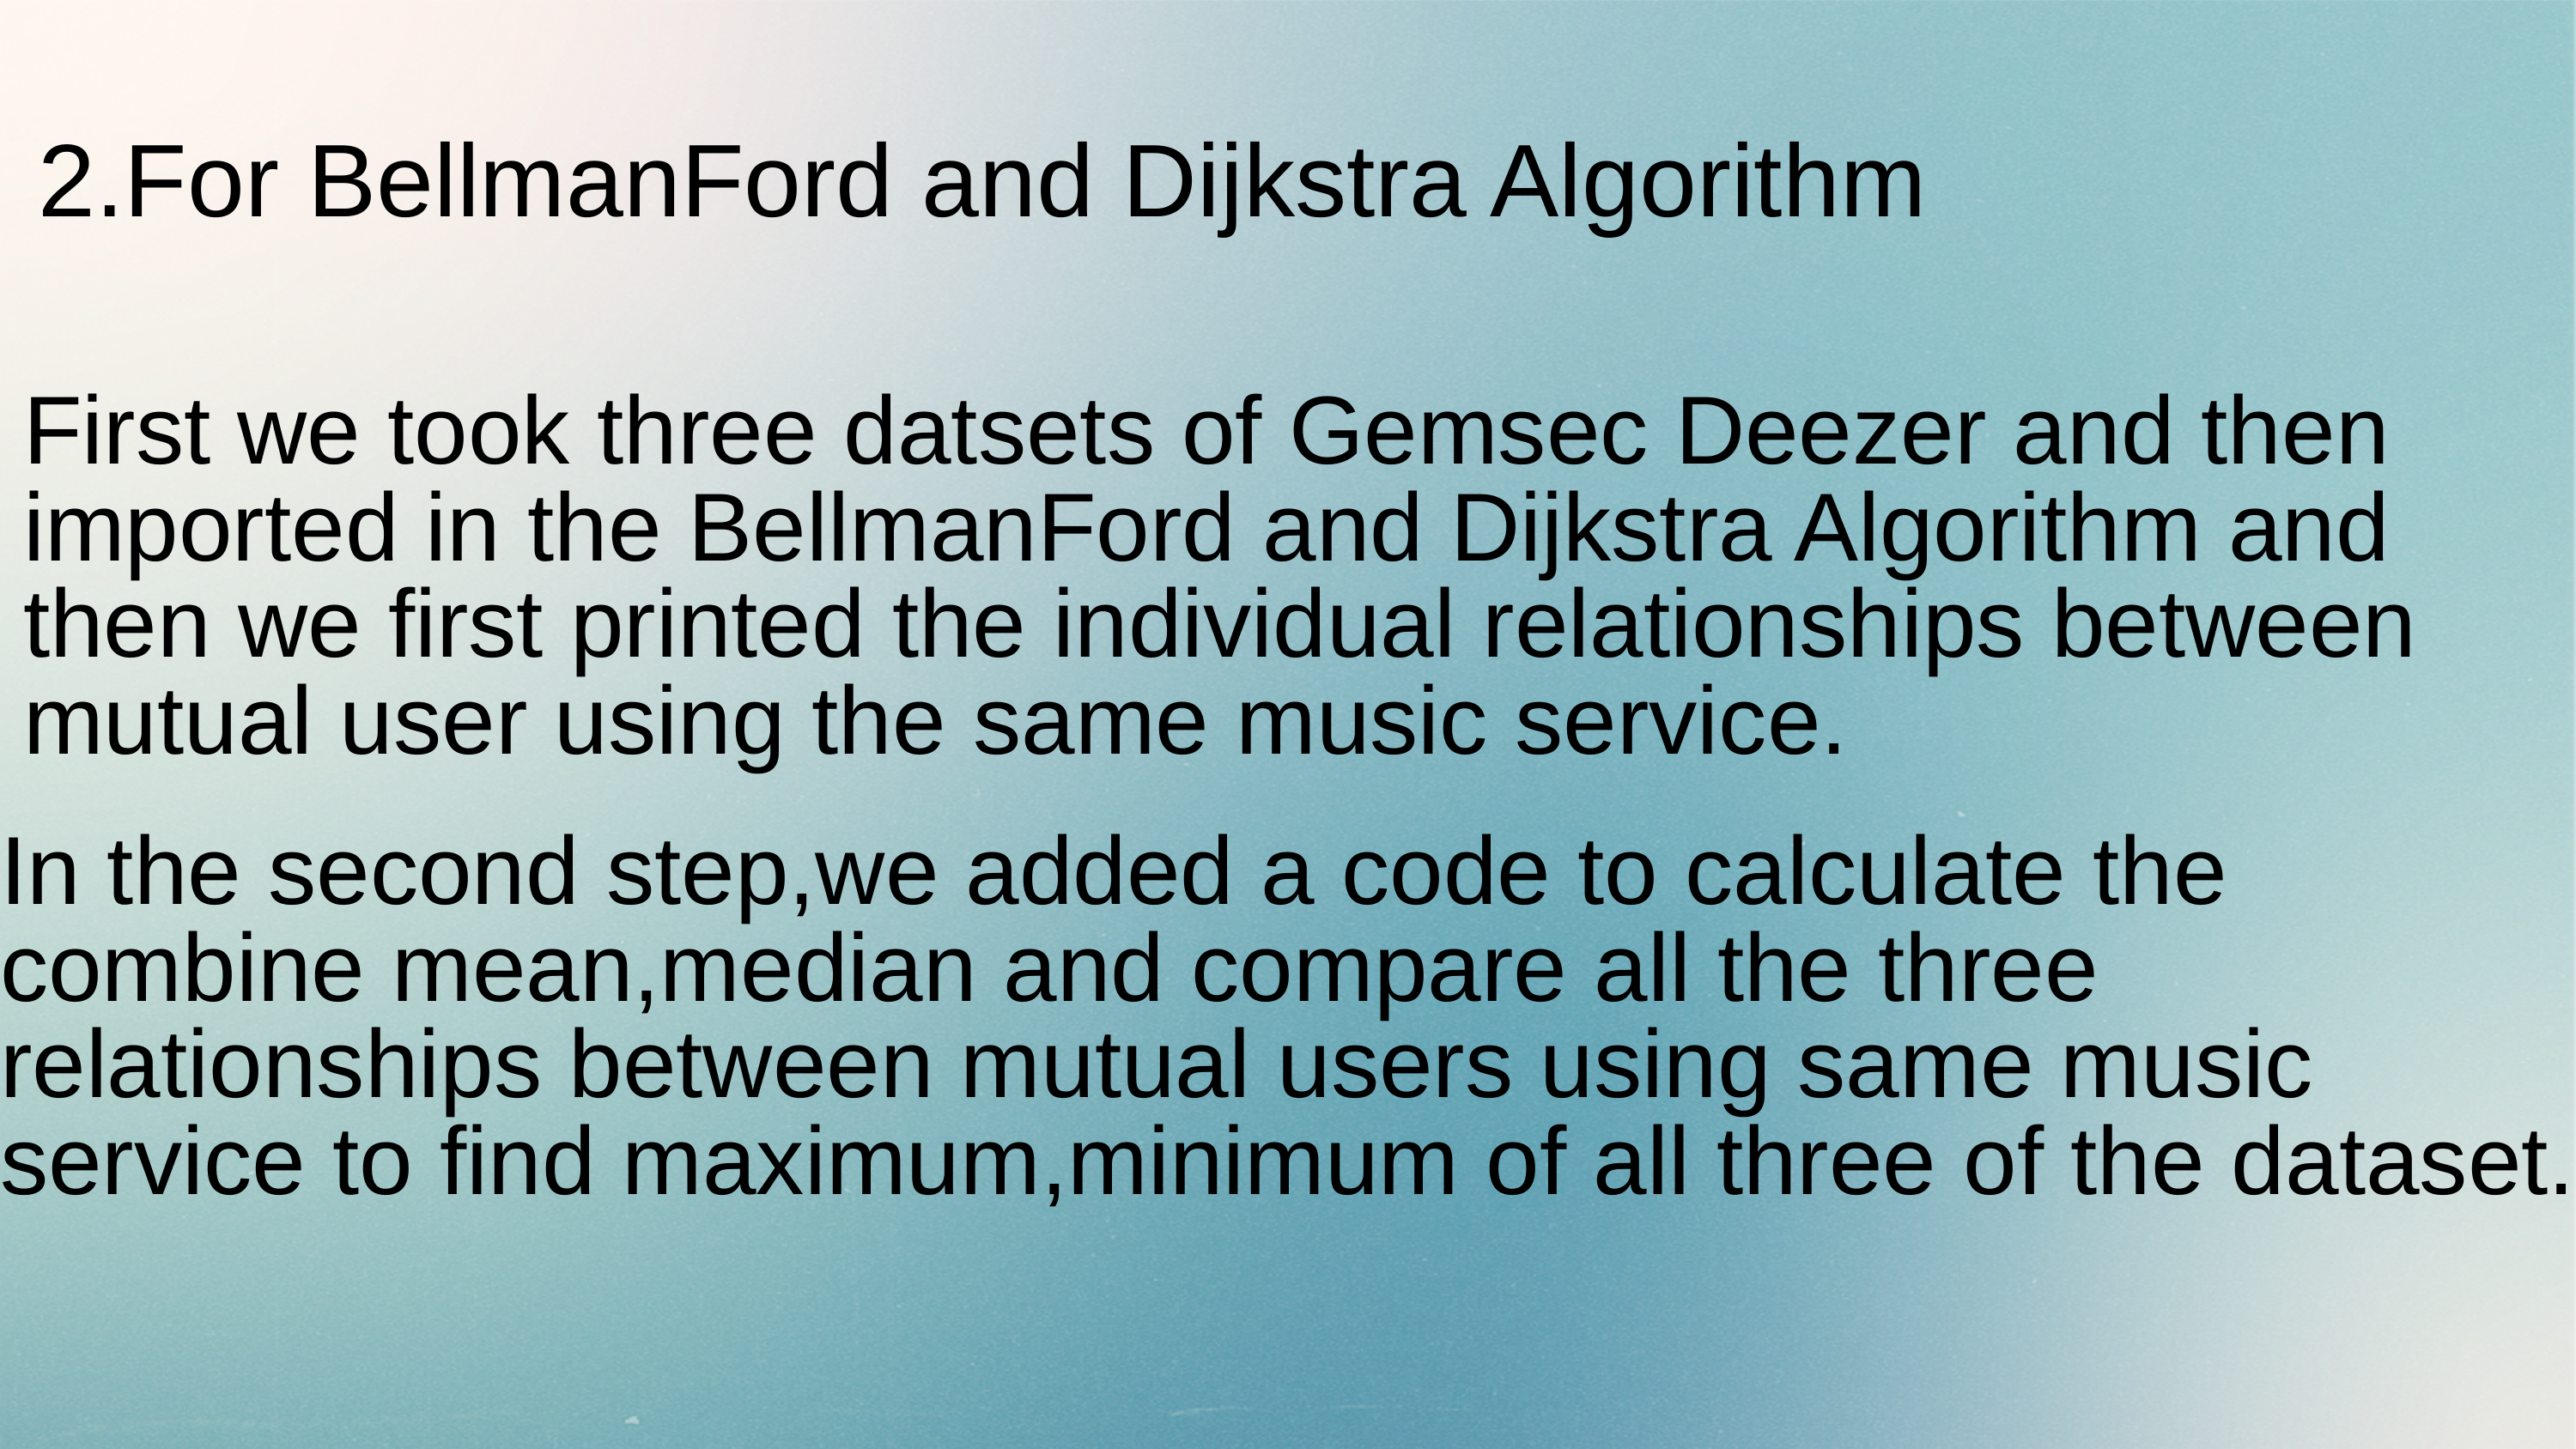

2.For BellmanFord and Dijkstra Algorithm
First we took three datsets of Gemsec Deezer and then imported in the BellmanFord and Dijkstra Algorithm and then we first printed the individual relationships between mutual user using the same music service.
In the second step,we added a code to calculate the combine mean,median and compare all the three relationships between mutual users using same music service to find maximum,minimum of all three of the dataset.